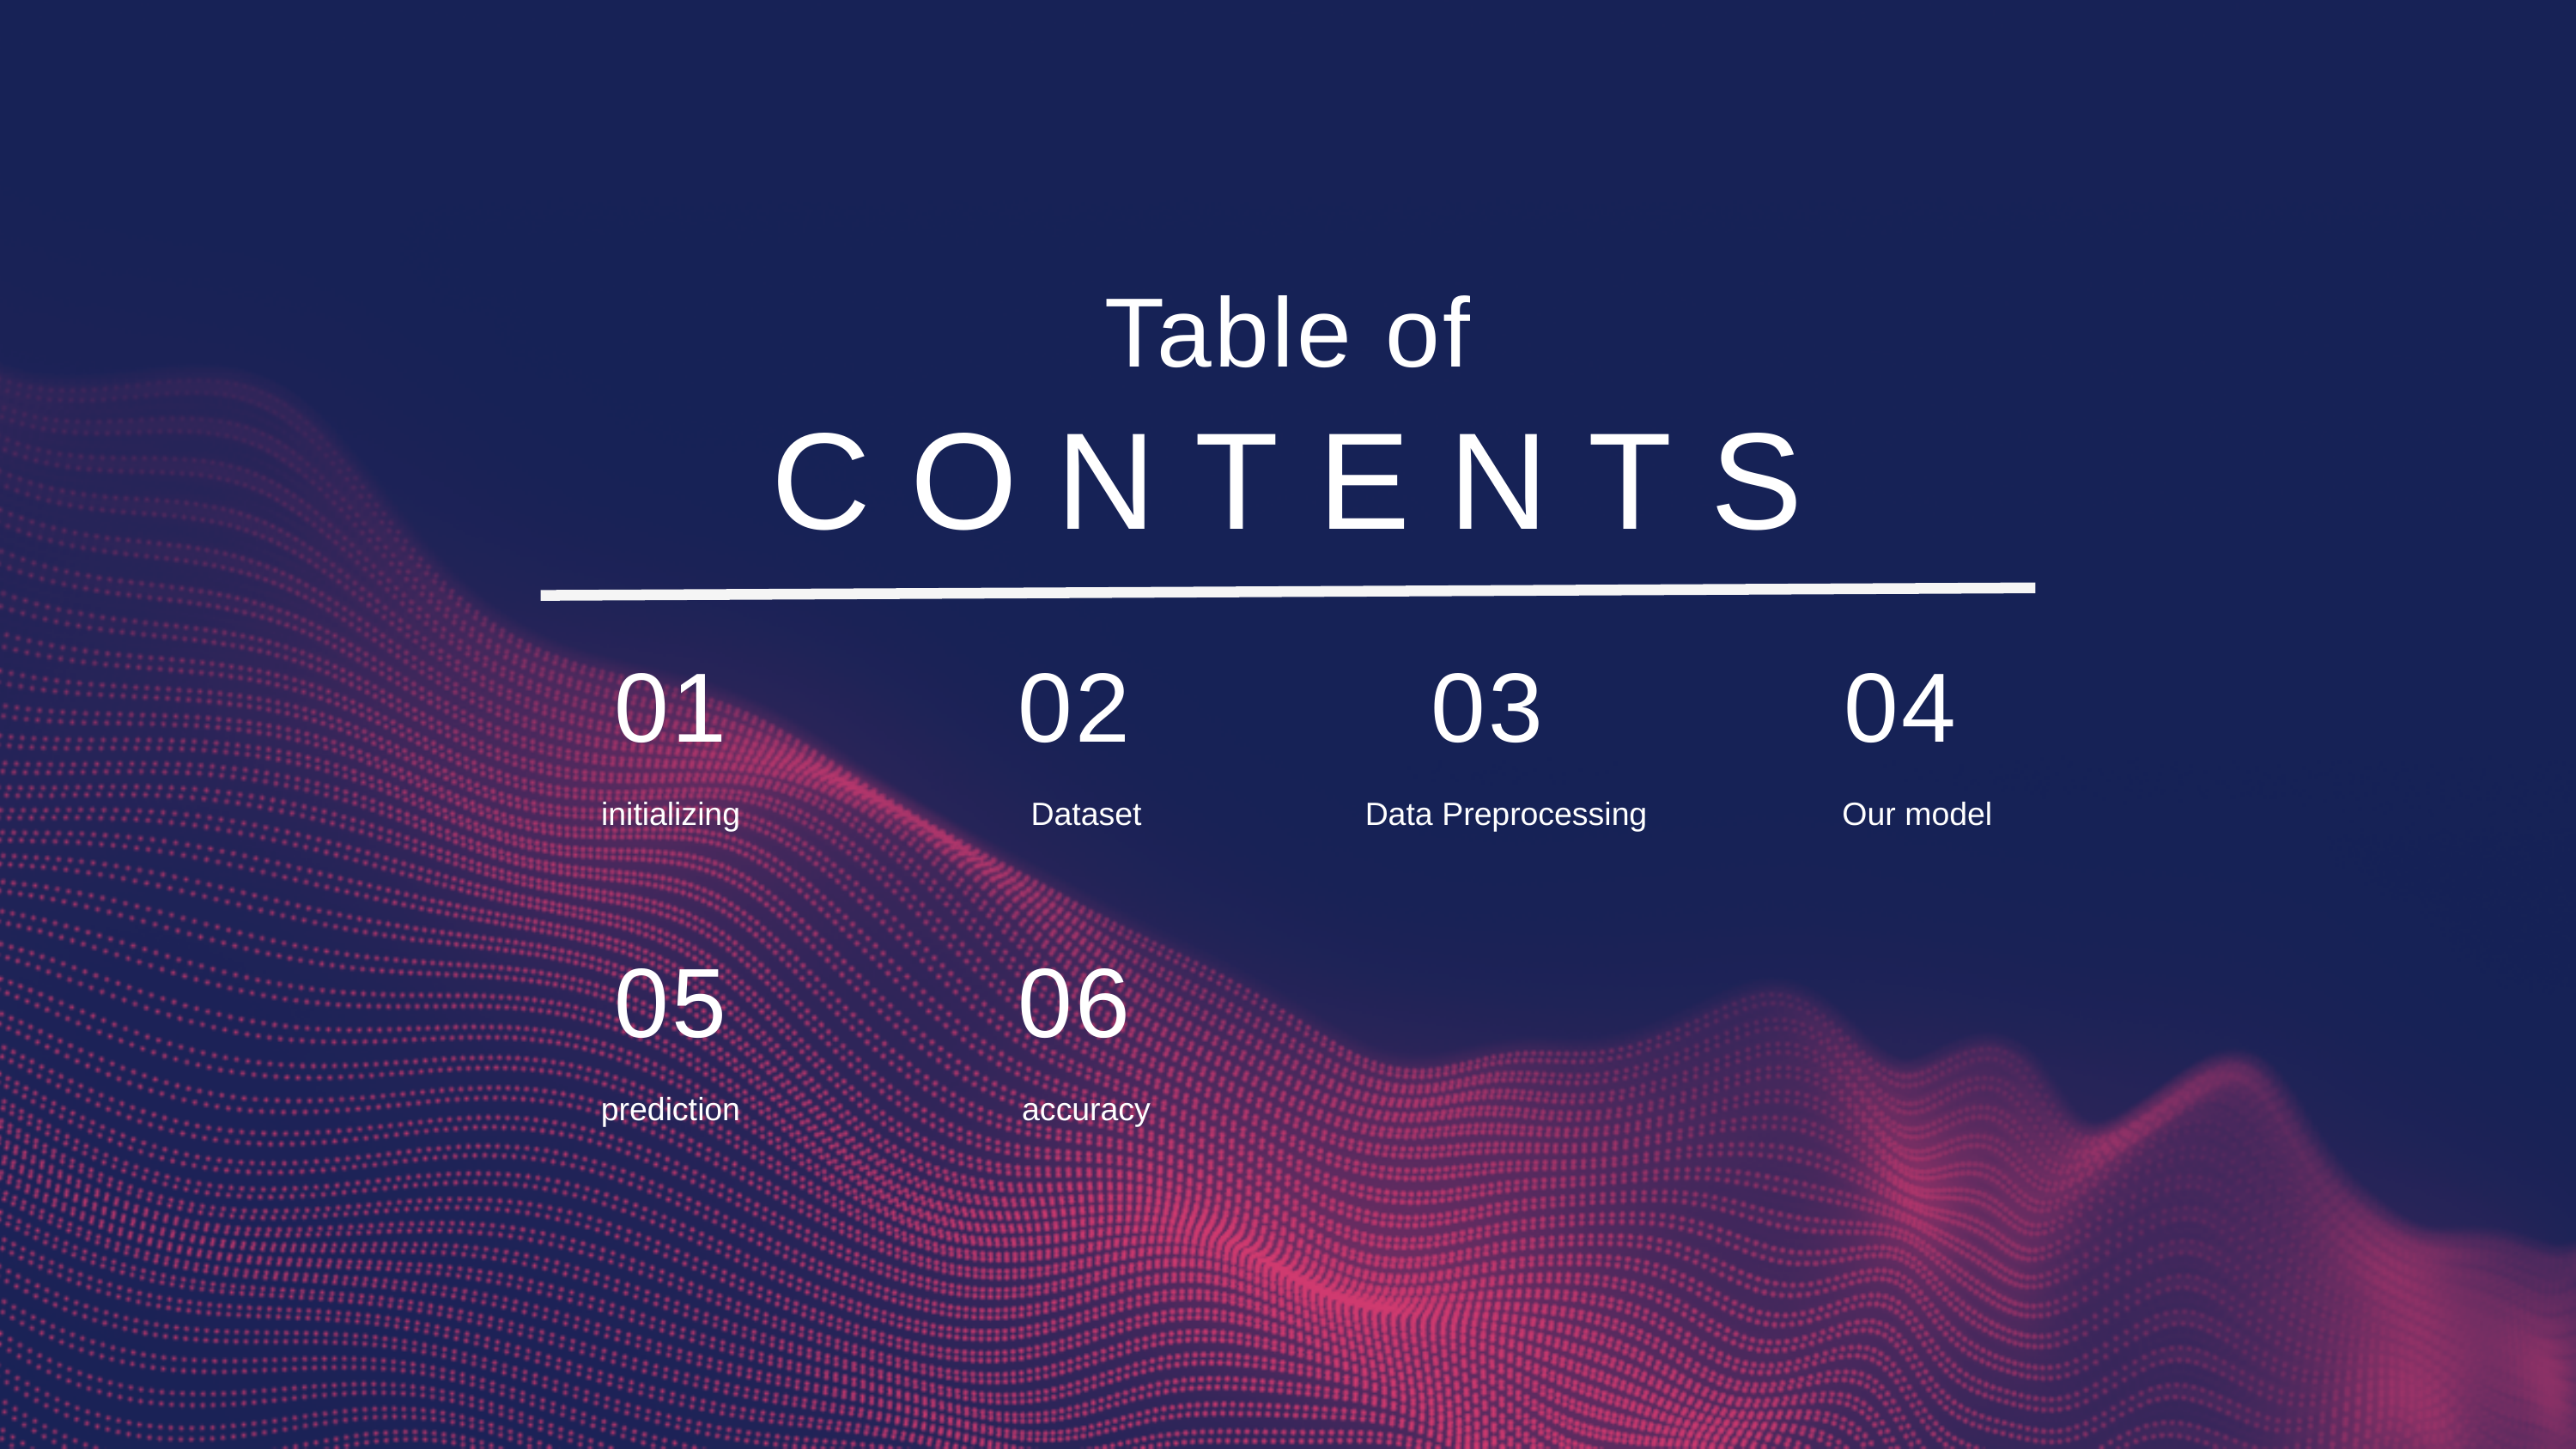

Table of
CONTENTS

01
02
03
04
initializing
Dataset
 Data Preprocessing
Our model
05
06
prediction
accuracy